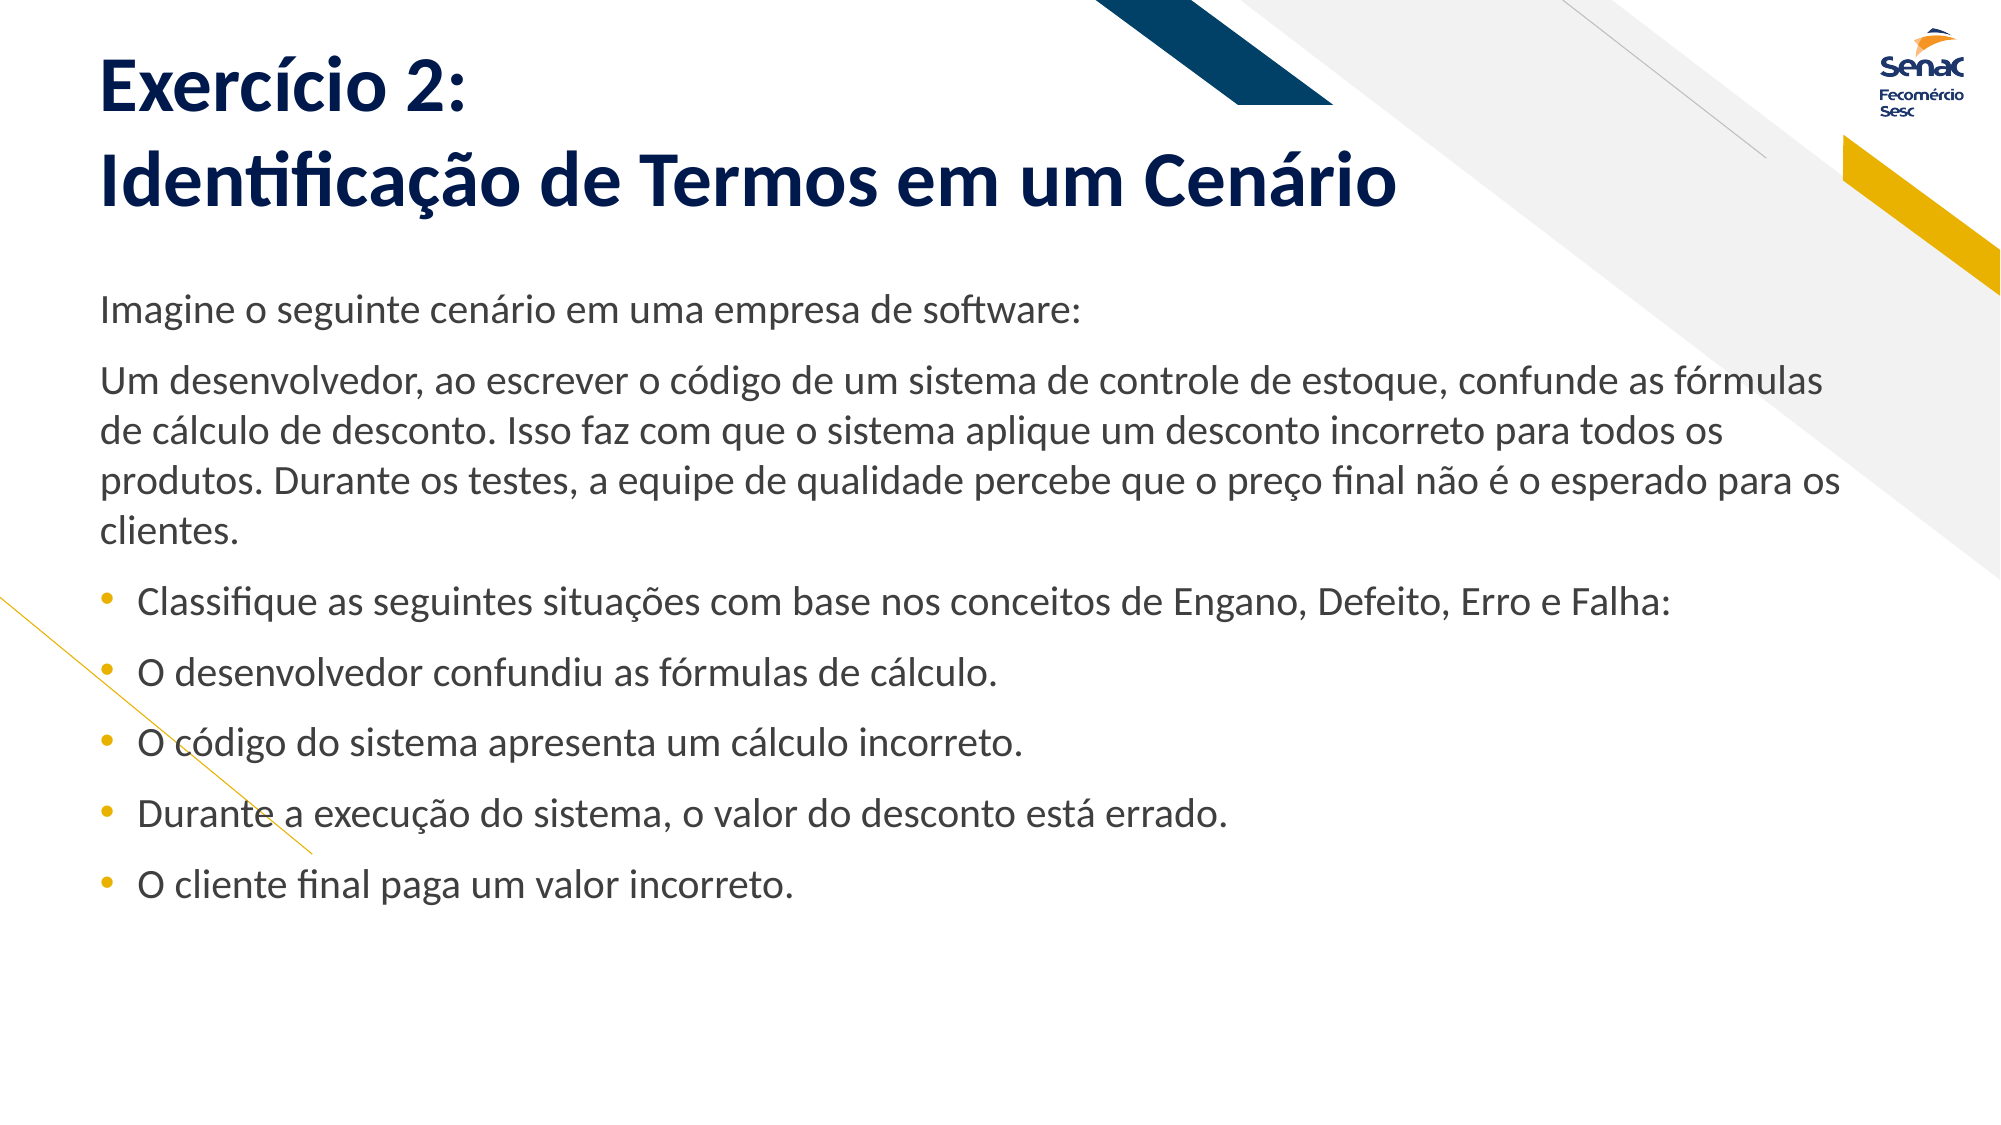

# Exercício 2: Identificação de Termos em um Cenário
Imagine o seguinte cenário em uma empresa de software:
Um desenvolvedor, ao escrever o código de um sistema de controle de estoque, confunde as fórmulas de cálculo de desconto. Isso faz com que o sistema aplique um desconto incorreto para todos os produtos. Durante os testes, a equipe de qualidade percebe que o preço final não é o esperado para os clientes.
Classifique as seguintes situações com base nos conceitos de Engano, Defeito, Erro e Falha:
O desenvolvedor confundiu as fórmulas de cálculo.
O código do sistema apresenta um cálculo incorreto.
Durante a execução do sistema, o valor do desconto está errado.
O cliente final paga um valor incorreto.